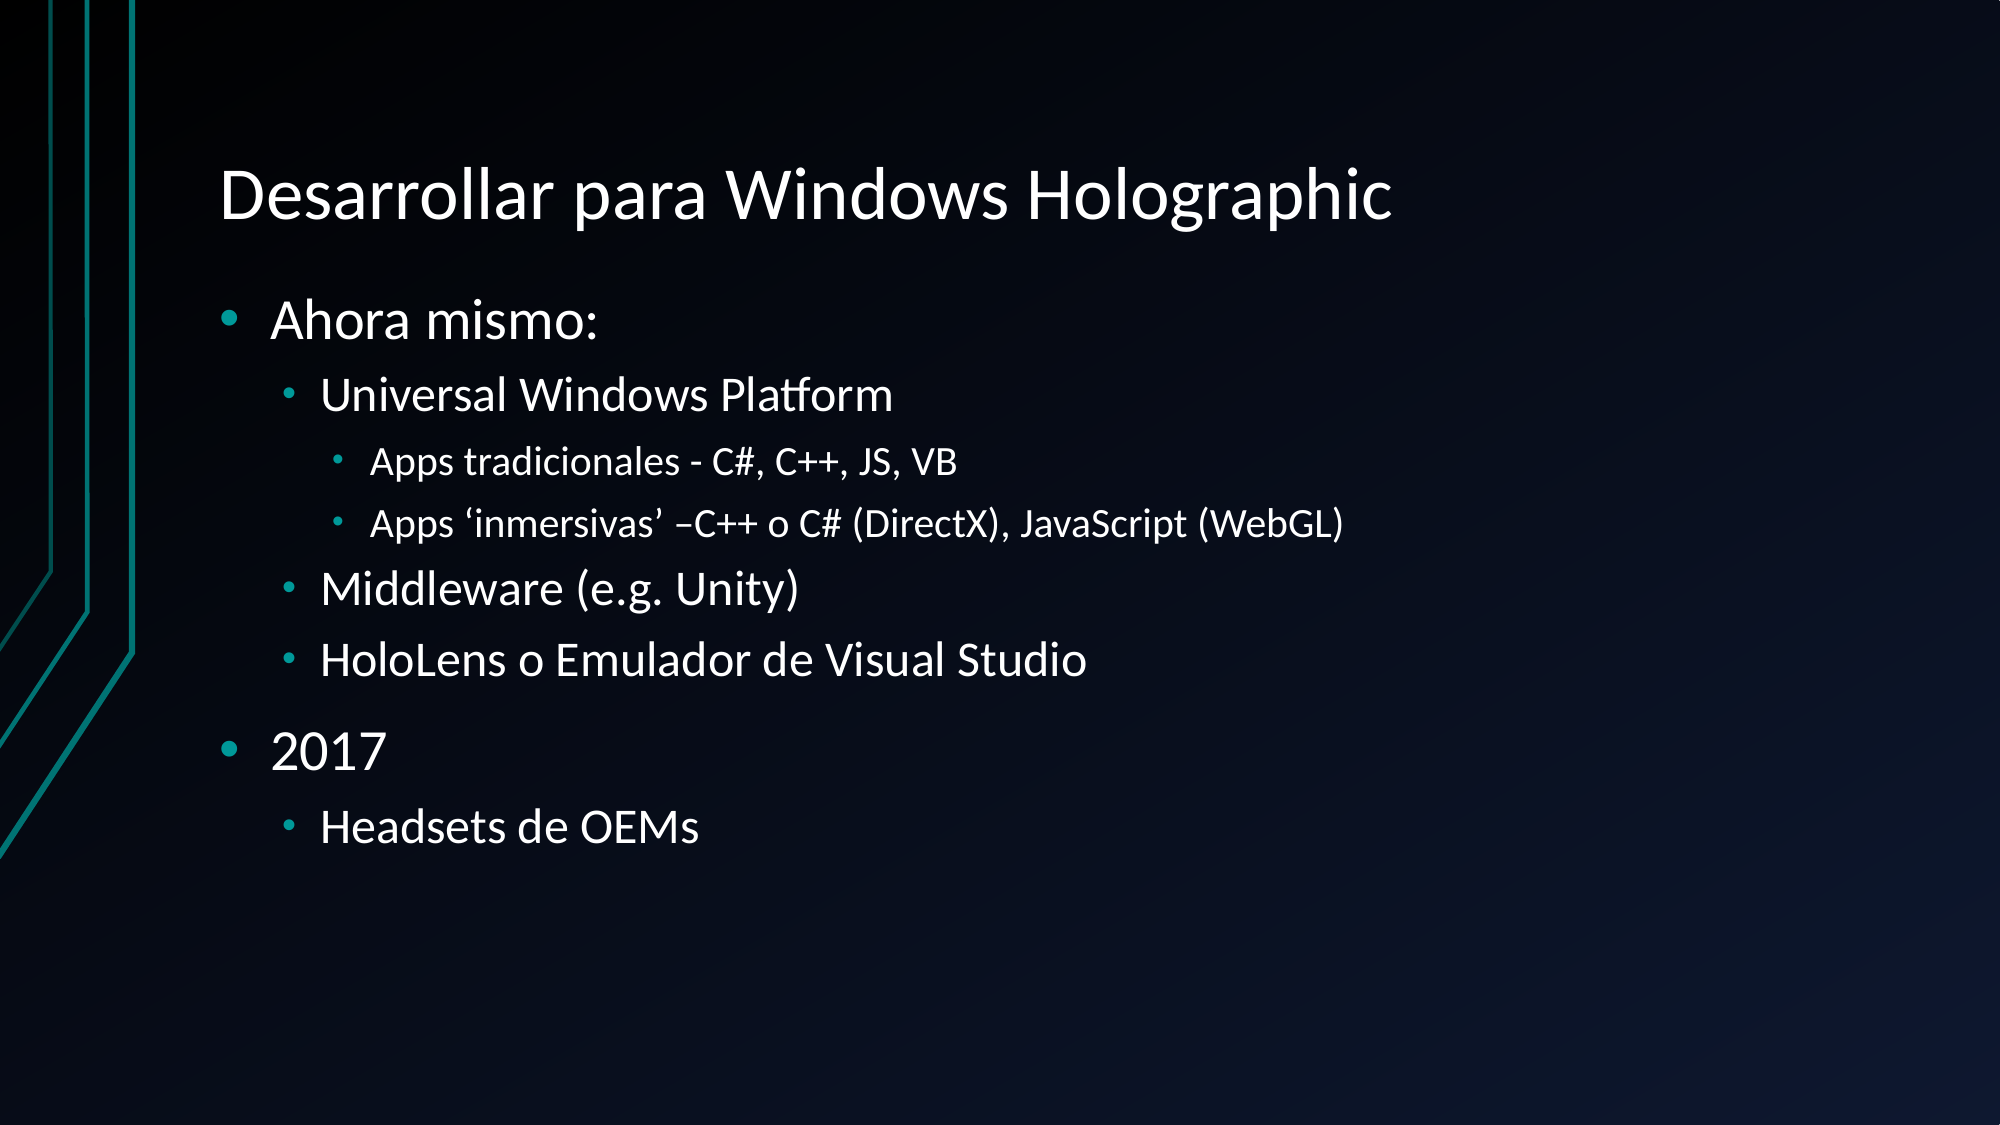

# Desarrollar para Windows Holographic
Ahora mismo:
Universal Windows Platform
Apps tradicionales - C#, C++, JS, VB
Apps ‘inmersivas’ –C++ o C# (DirectX), JavaScript (WebGL)
Middleware (e.g. Unity)
HoloLens o Emulador de Visual Studio
2017
Headsets de OEMs